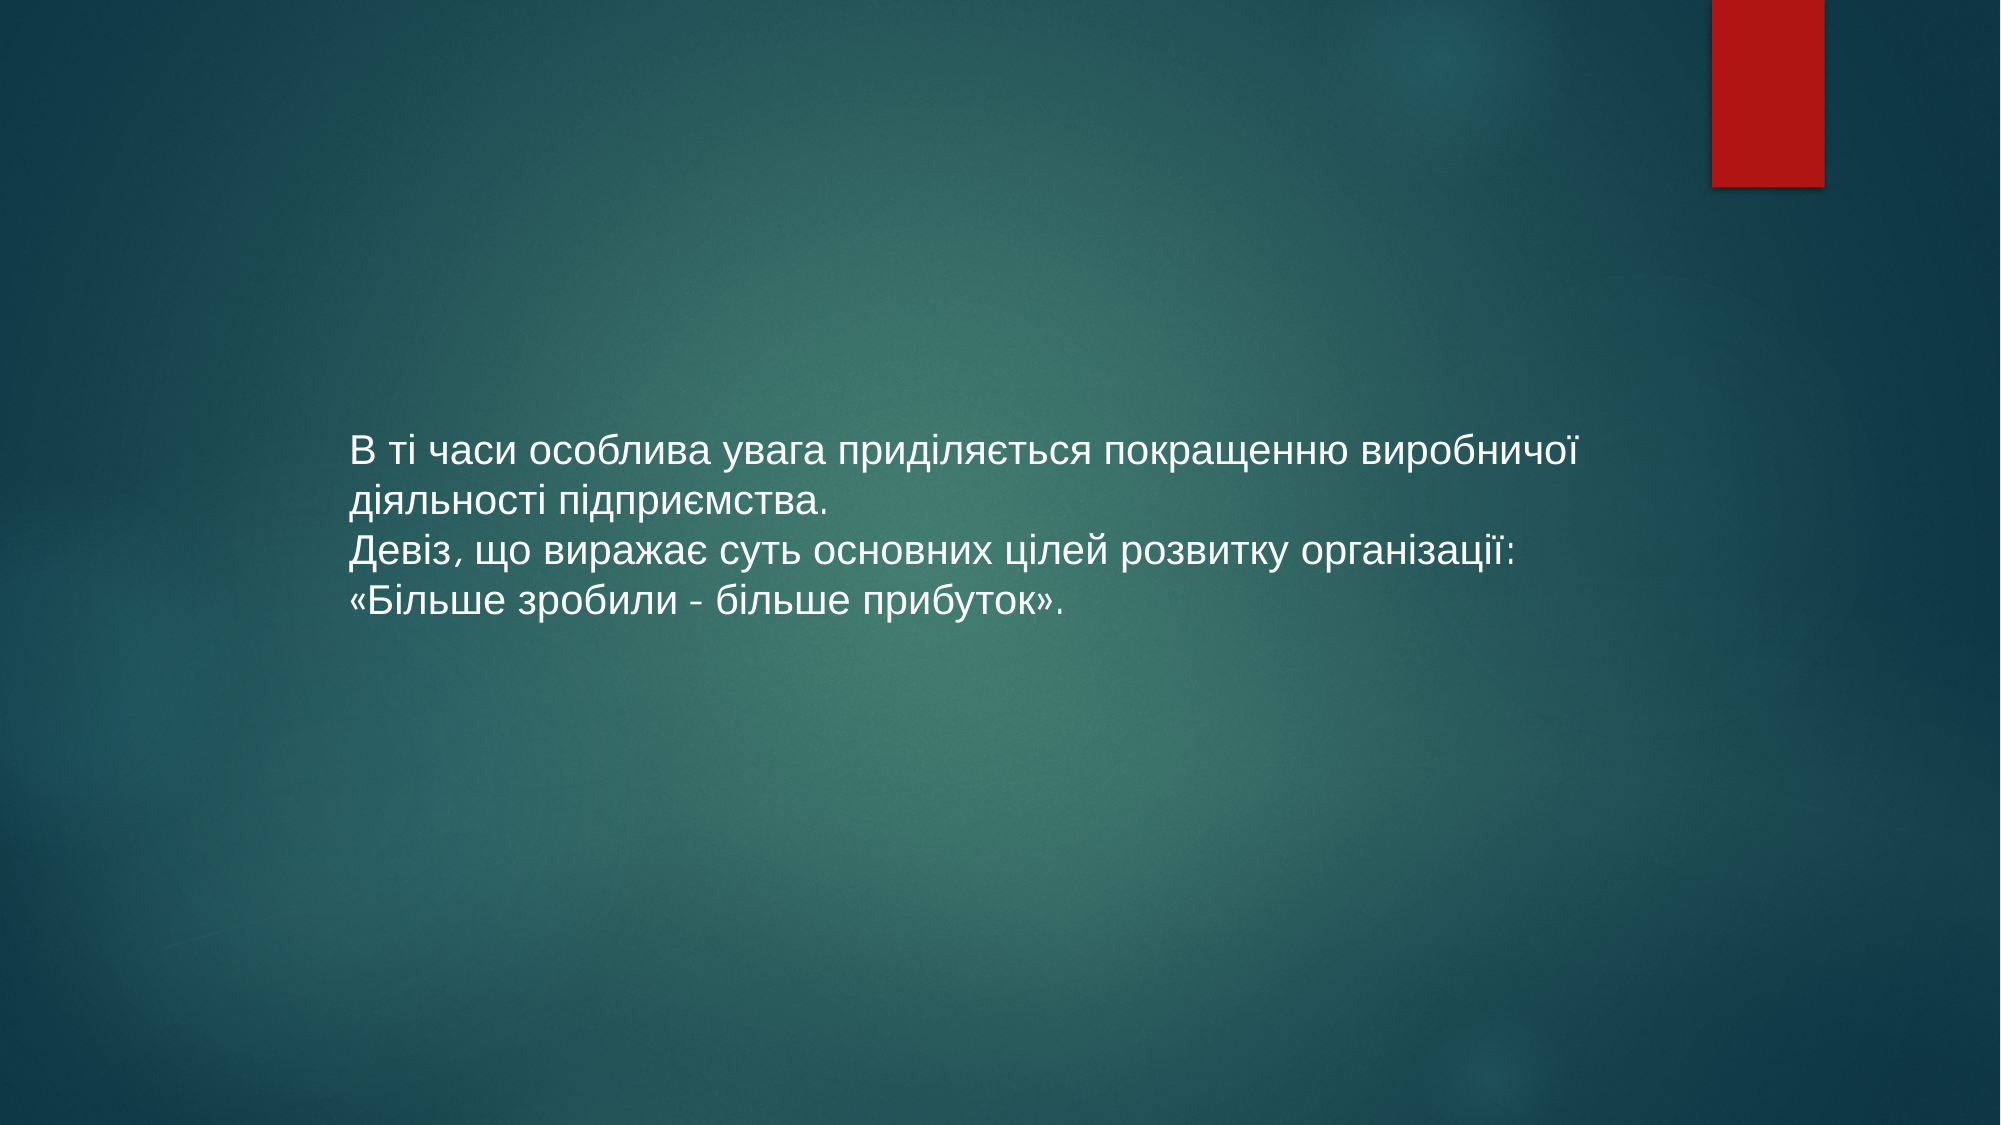

В ті часи особлива увага приділяється покращенню виробничої діяльності підприємства. Девіз, що виражає суть основних цілей розвитку організації: «Більше зробили - більше прибуток».